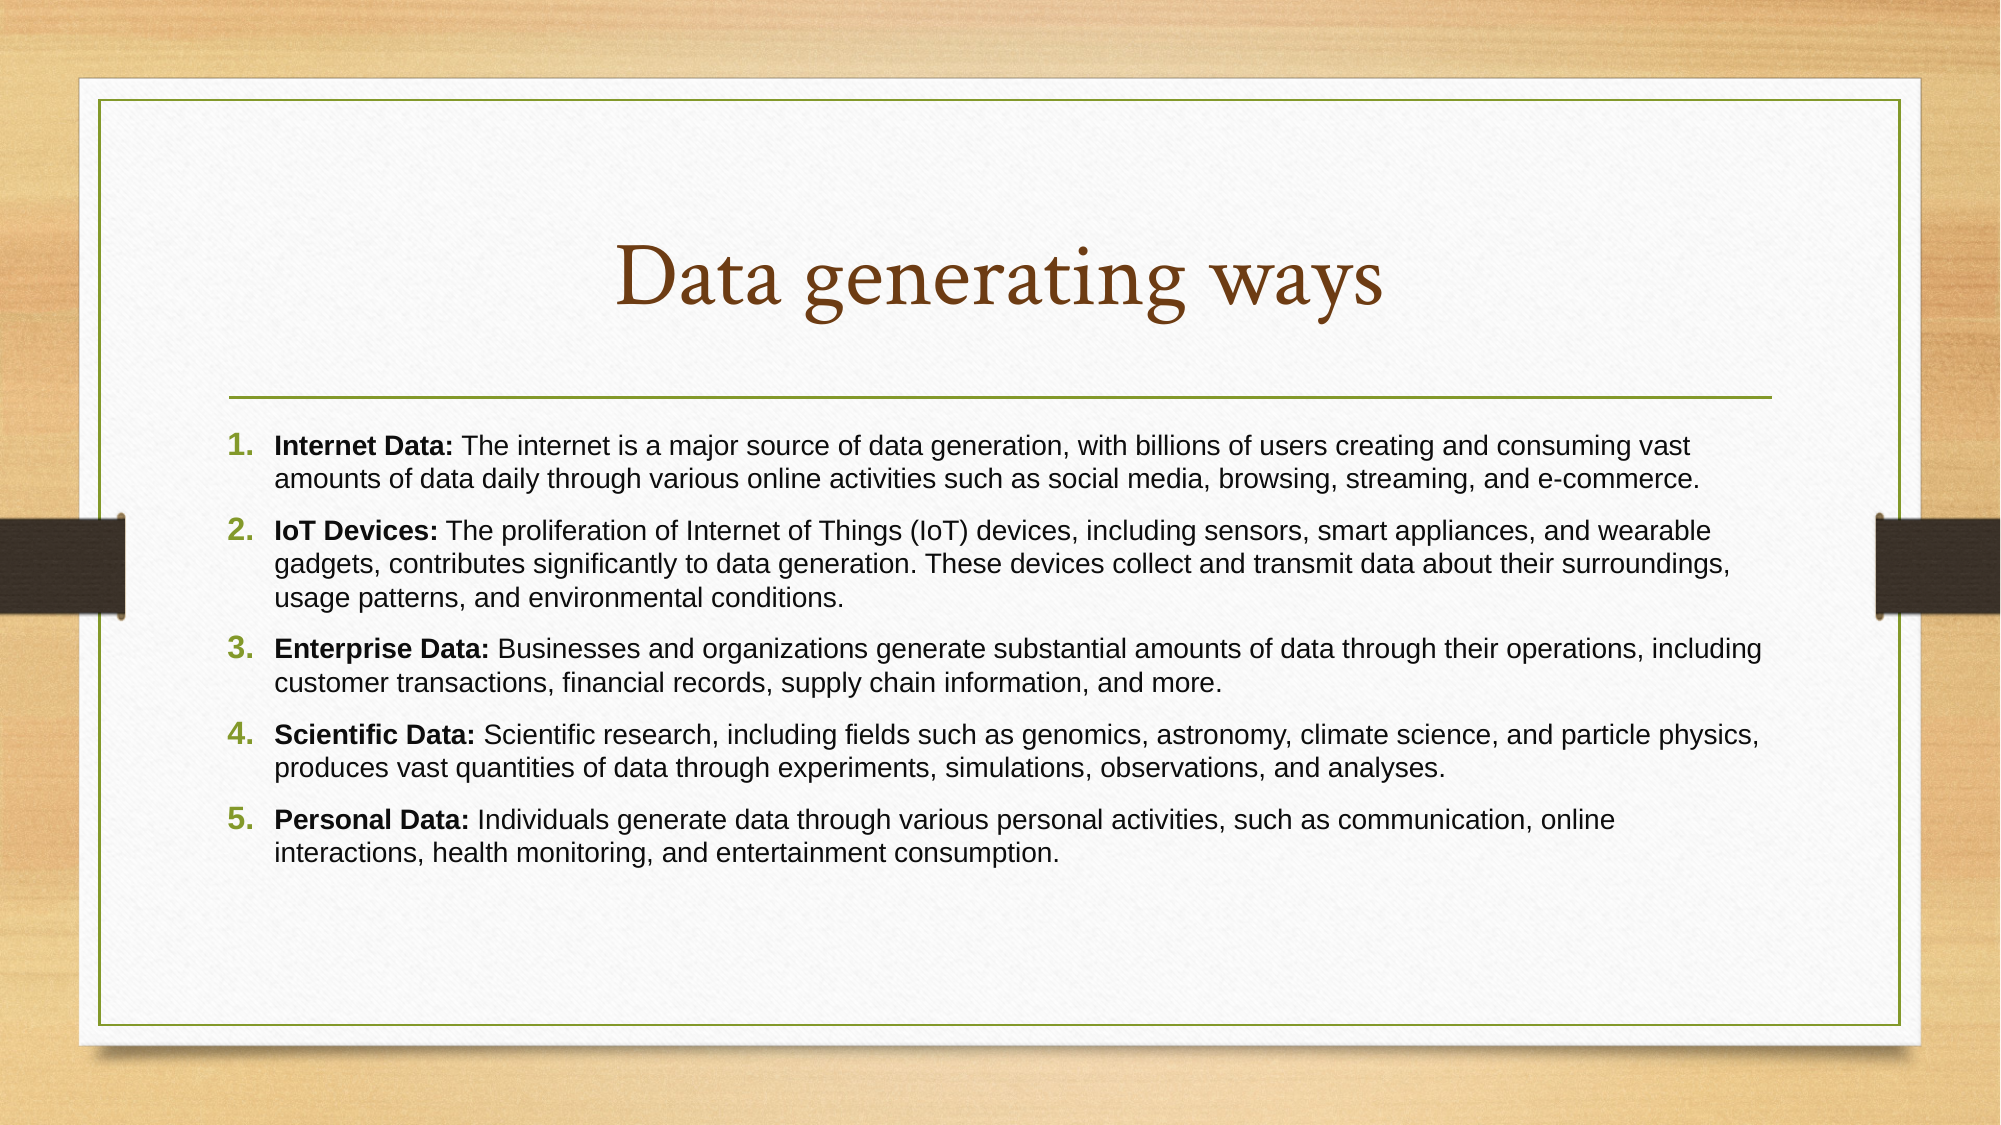

# Data generating ways
Internet Data: The internet is a major source of data generation, with billions of users creating and consuming vast amounts of data daily through various online activities such as social media, browsing, streaming, and e-commerce.
IoT Devices: The proliferation of Internet of Things (IoT) devices, including sensors, smart appliances, and wearable gadgets, contributes significantly to data generation. These devices collect and transmit data about their surroundings, usage patterns, and environmental conditions.
Enterprise Data: Businesses and organizations generate substantial amounts of data through their operations, including customer transactions, financial records, supply chain information, and more.
Scientific Data: Scientific research, including fields such as genomics, astronomy, climate science, and particle physics, produces vast quantities of data through experiments, simulations, observations, and analyses.
Personal Data: Individuals generate data through various personal activities, such as communication, online interactions, health monitoring, and entertainment consumption.